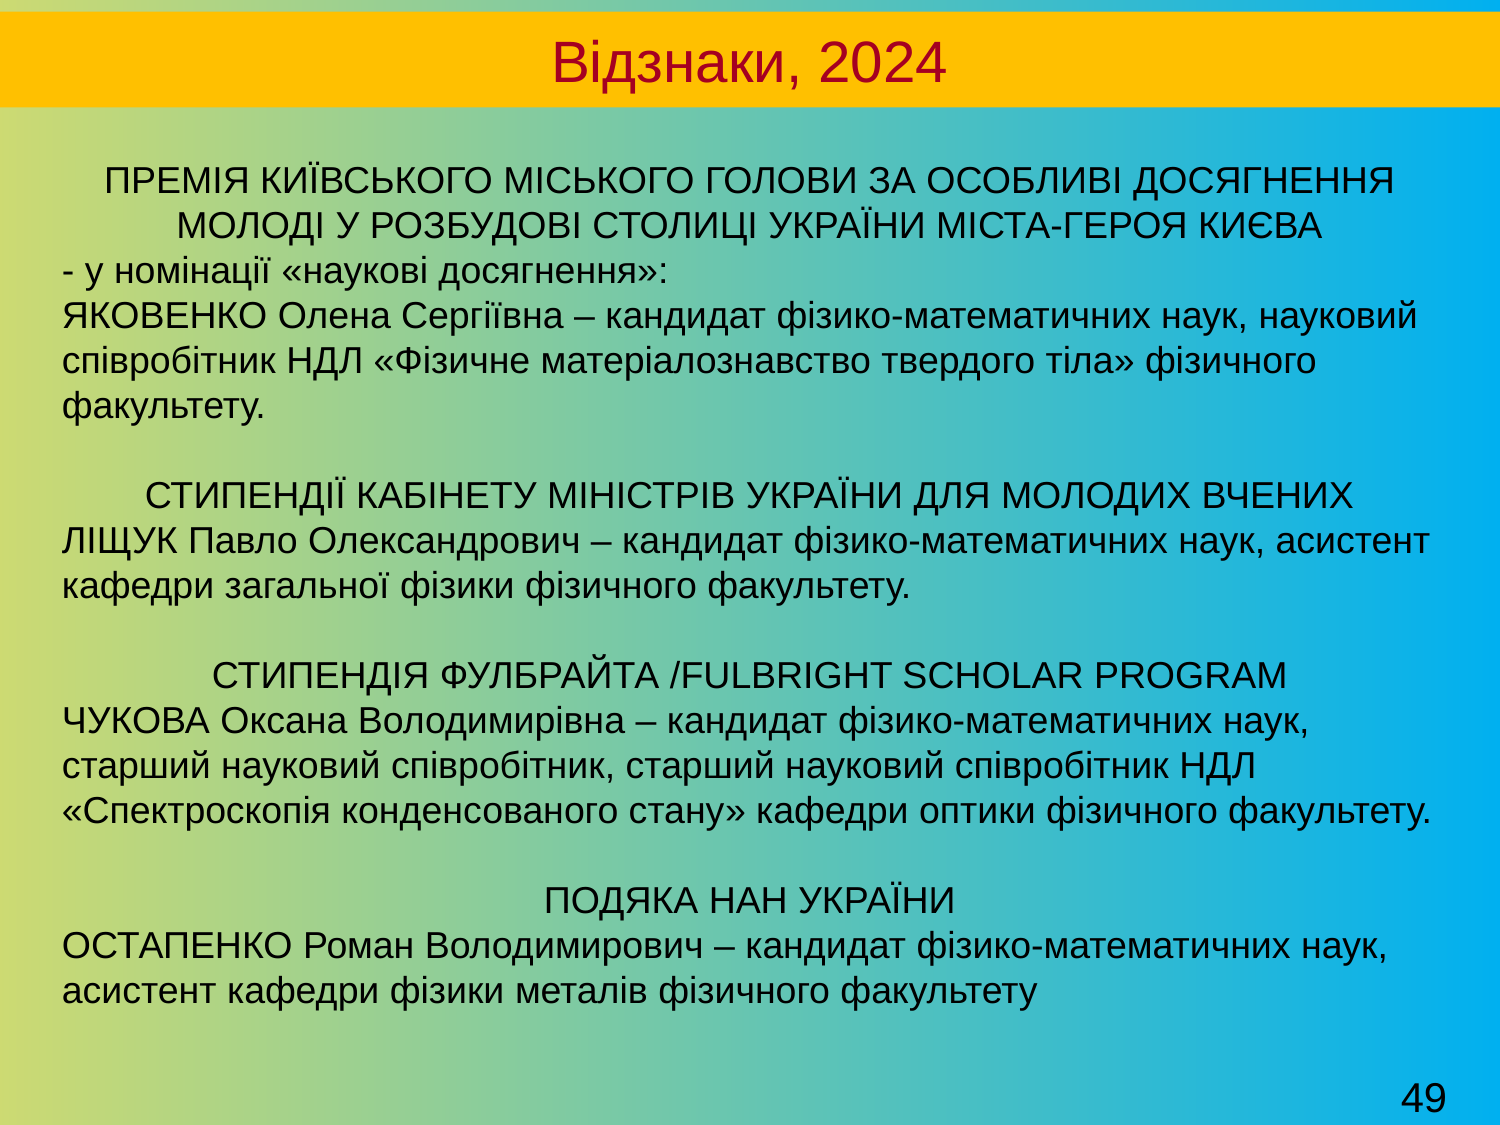

Відзнаки, 2024
ПРЕМІЯ КИЇВСЬКОГО МІСЬКОГО ГОЛОВИ ЗА ОСОБЛИВІ ДОСЯГНЕННЯ МОЛОДІ У РОЗБУДОВІ СТОЛИЦІ УКРАЇНИ МІСТА-ГЕРОЯ КИЄВА
- у номінації «наукові досягнення»:
ЯКОВЕНКО Олена Сергіївна – кандидат фізико-математичних наук, науковий співробітник НДЛ «Фізичне матеріалознавство твердого тіла» фізичного факультету.

СТИПЕНДІЇ КАБІНЕТУ МІНІСТРІВ УКРАЇНИ ДЛЯ МОЛОДИХ ВЧЕНИХ
ЛІЩУК Павло Олександрович – кандидат фізико-математичних наук, асистент кафедри загальної фізики фізичного факультету.

СТИПЕНДІЯ ФУЛБРАЙТА /FULBRIGHT SCHOLAR PROGRAM
ЧУКОВА Оксана Володимирівна – кандидат фізико-математичних наук, старший науковий співробітник, старший науковий співробітник НДЛ «Спектроскопія конденсованого стану» кафедри оптики фізичного факультету.

ПОДЯКА НАН УКРАЇНИ
ОСТАПЕНКО Роман Володимирович – кандидат фізико-математичних наук, асистент кафедри фізики металів фізичного факультету

49